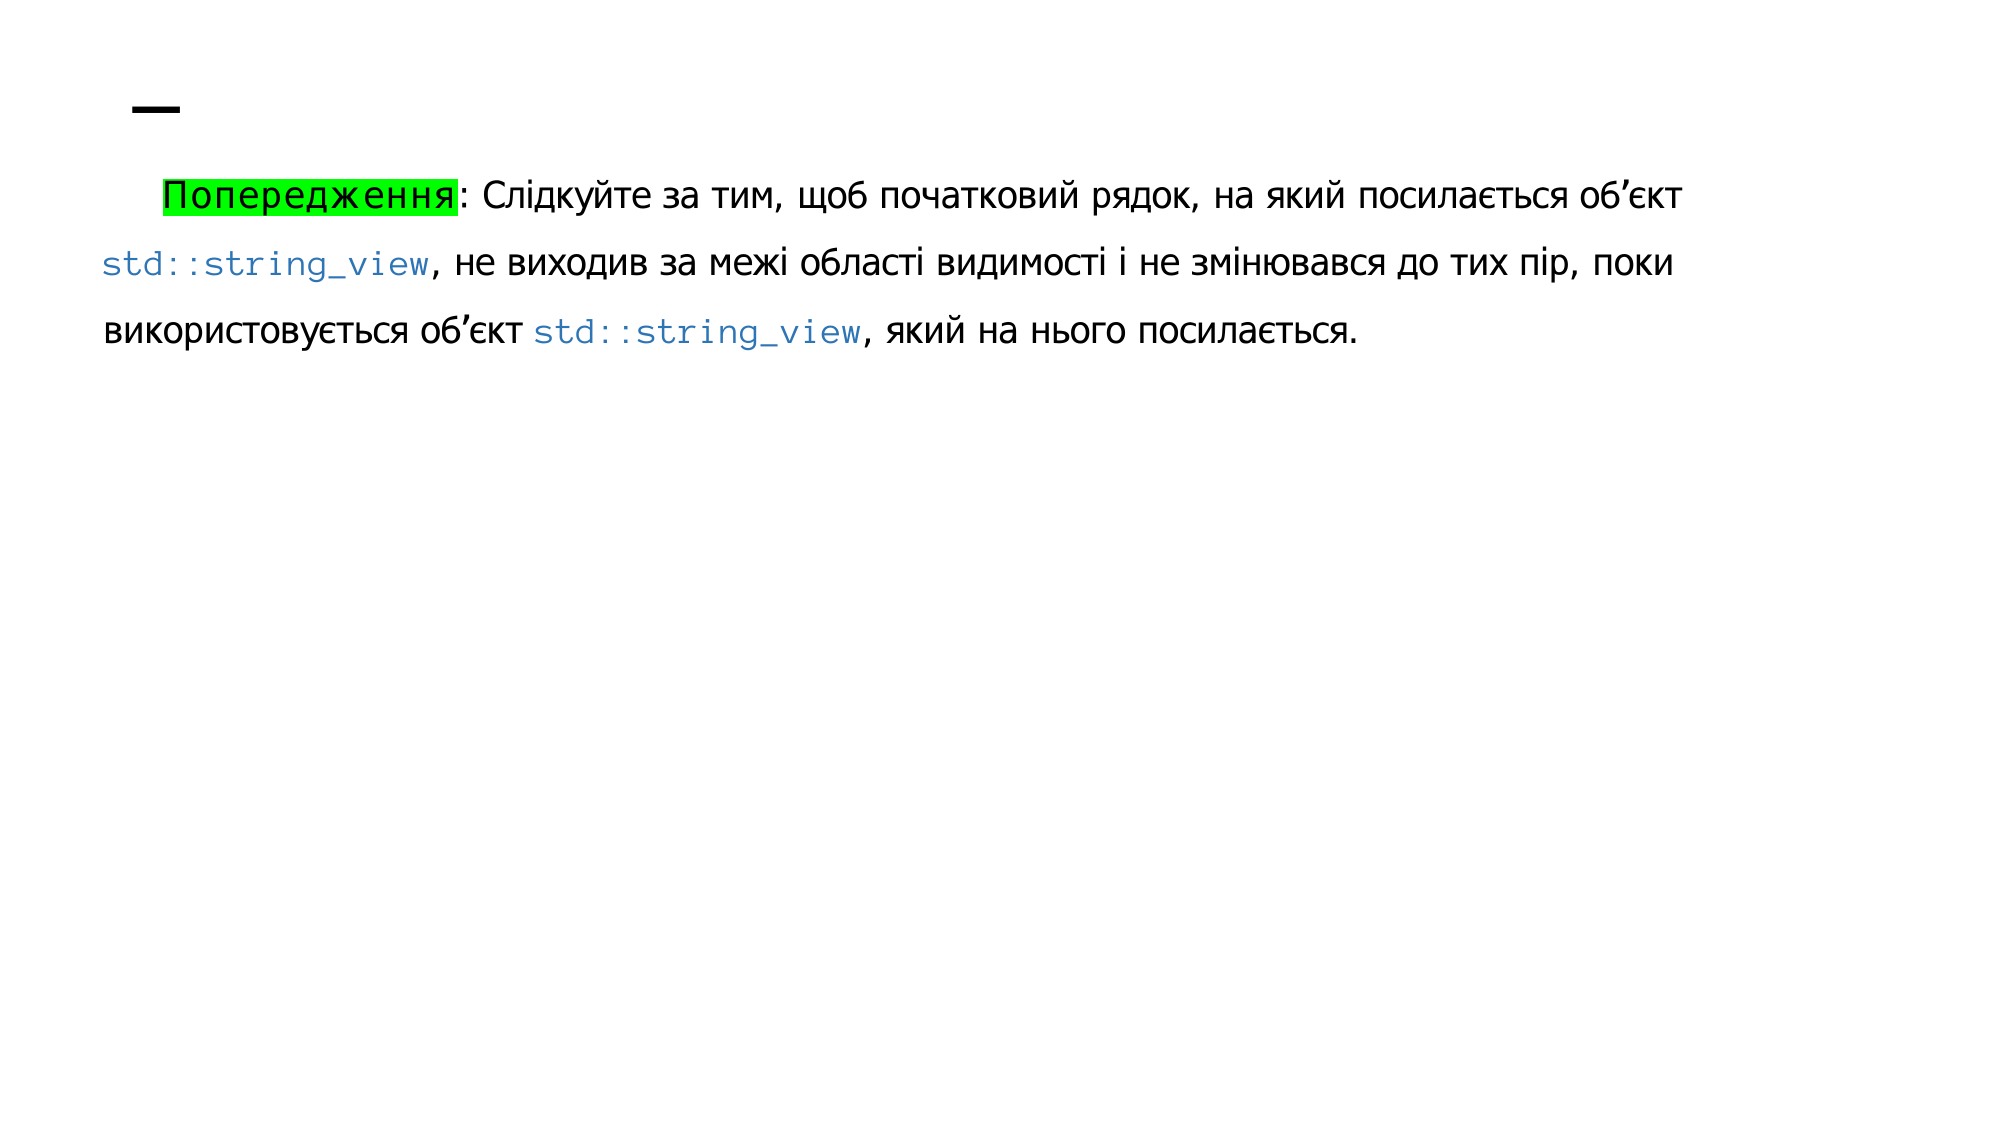

# _
Попередження: Слідкуйте за тим, щоб початковий рядок, на який посилається об’єкт std::string_view, не виходив за межі області видимості і не змінювався до тих пір, поки використовується об’єкт std::string_view, який на нього посилається.